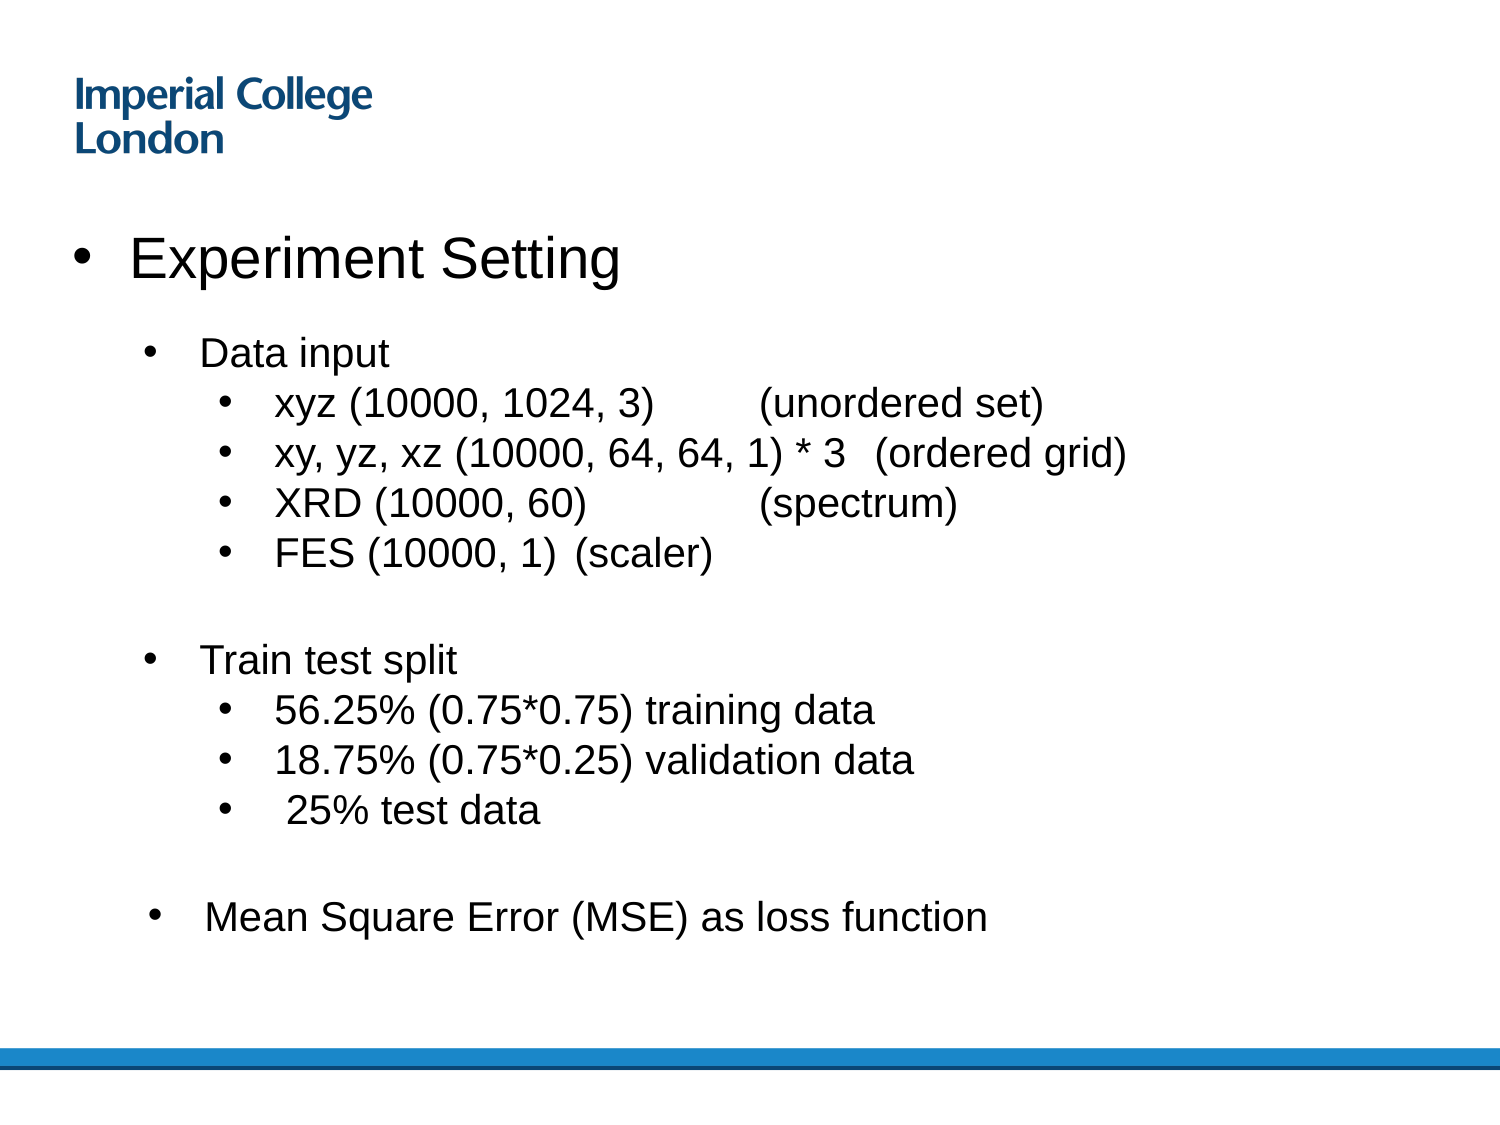

Experiment Setting
Data input
xyz (10000, 1024, 3)	   (unordered set)
xy, yz, xz (10000, 64, 64, 1) * 3	(ordered grid)
XRD (10000, 60)	   (spectrum)
FES (10000, 1)	(scaler)
Train test split
56.25% (0.75*0.75) training data
18.75% (0.75*0.25) validation data
 25% test data
Mean Square Error (MSE) as loss function